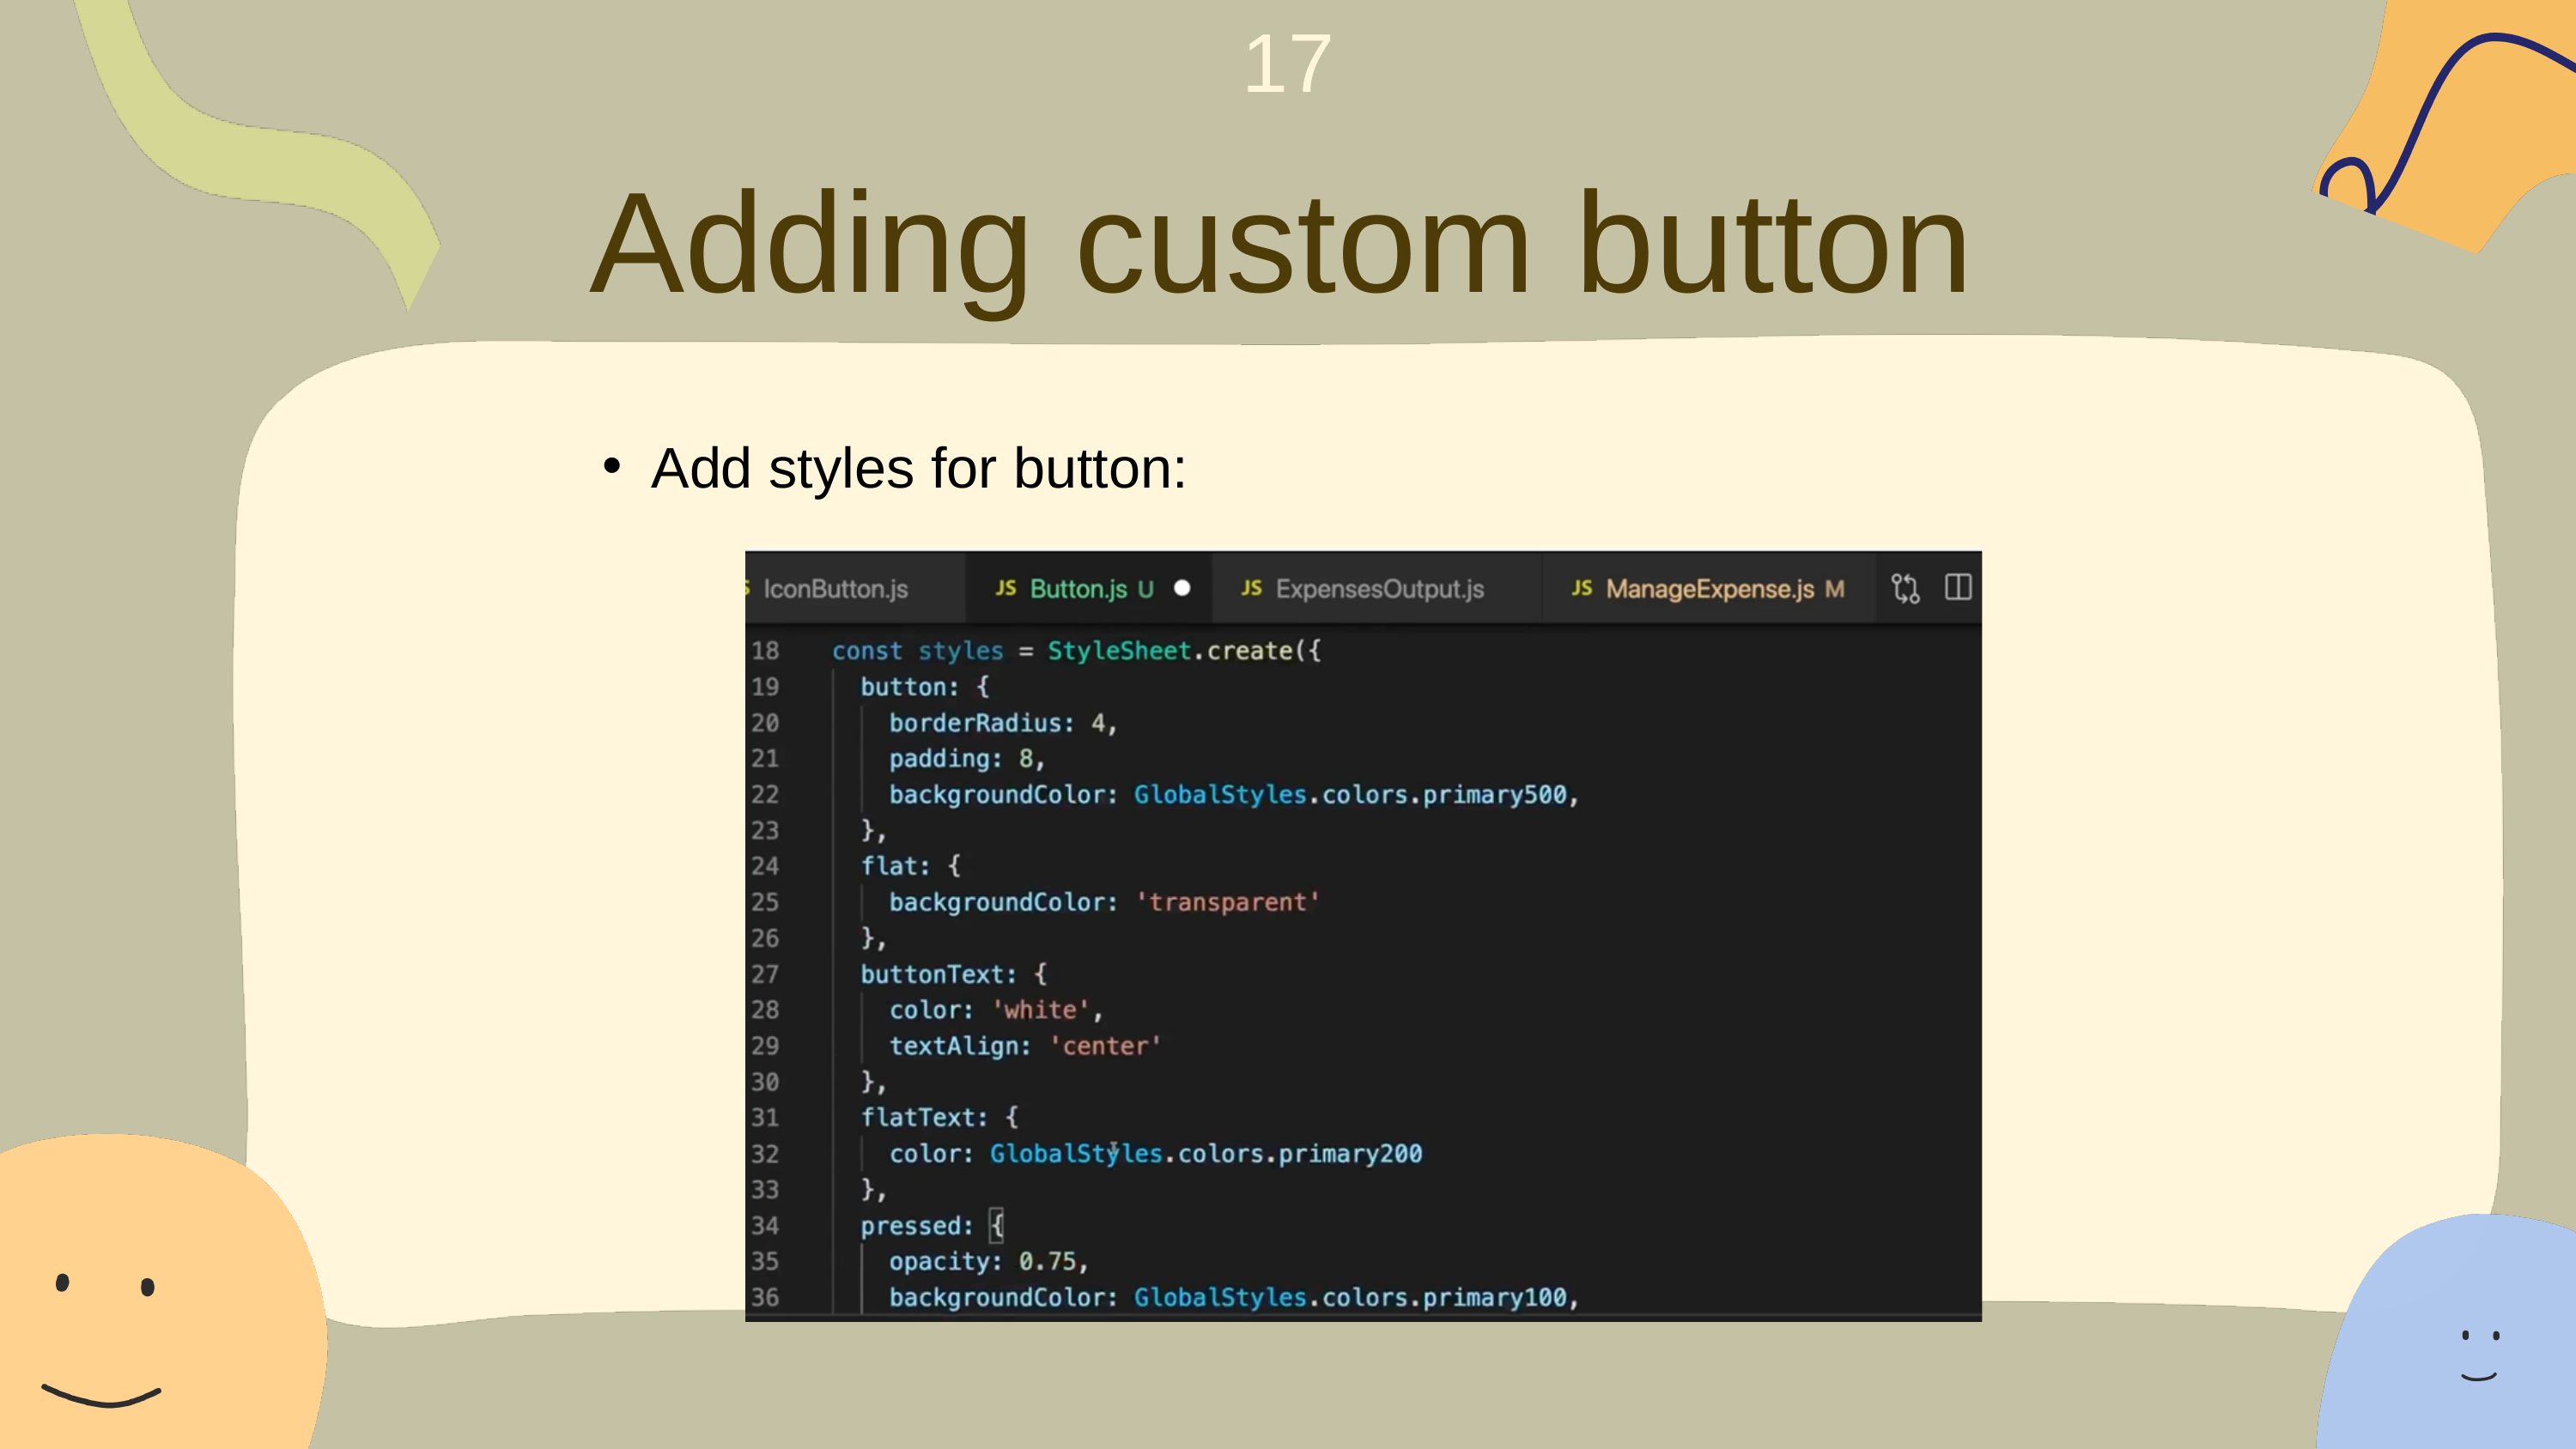

17
Adding custom button

Add styles for button: